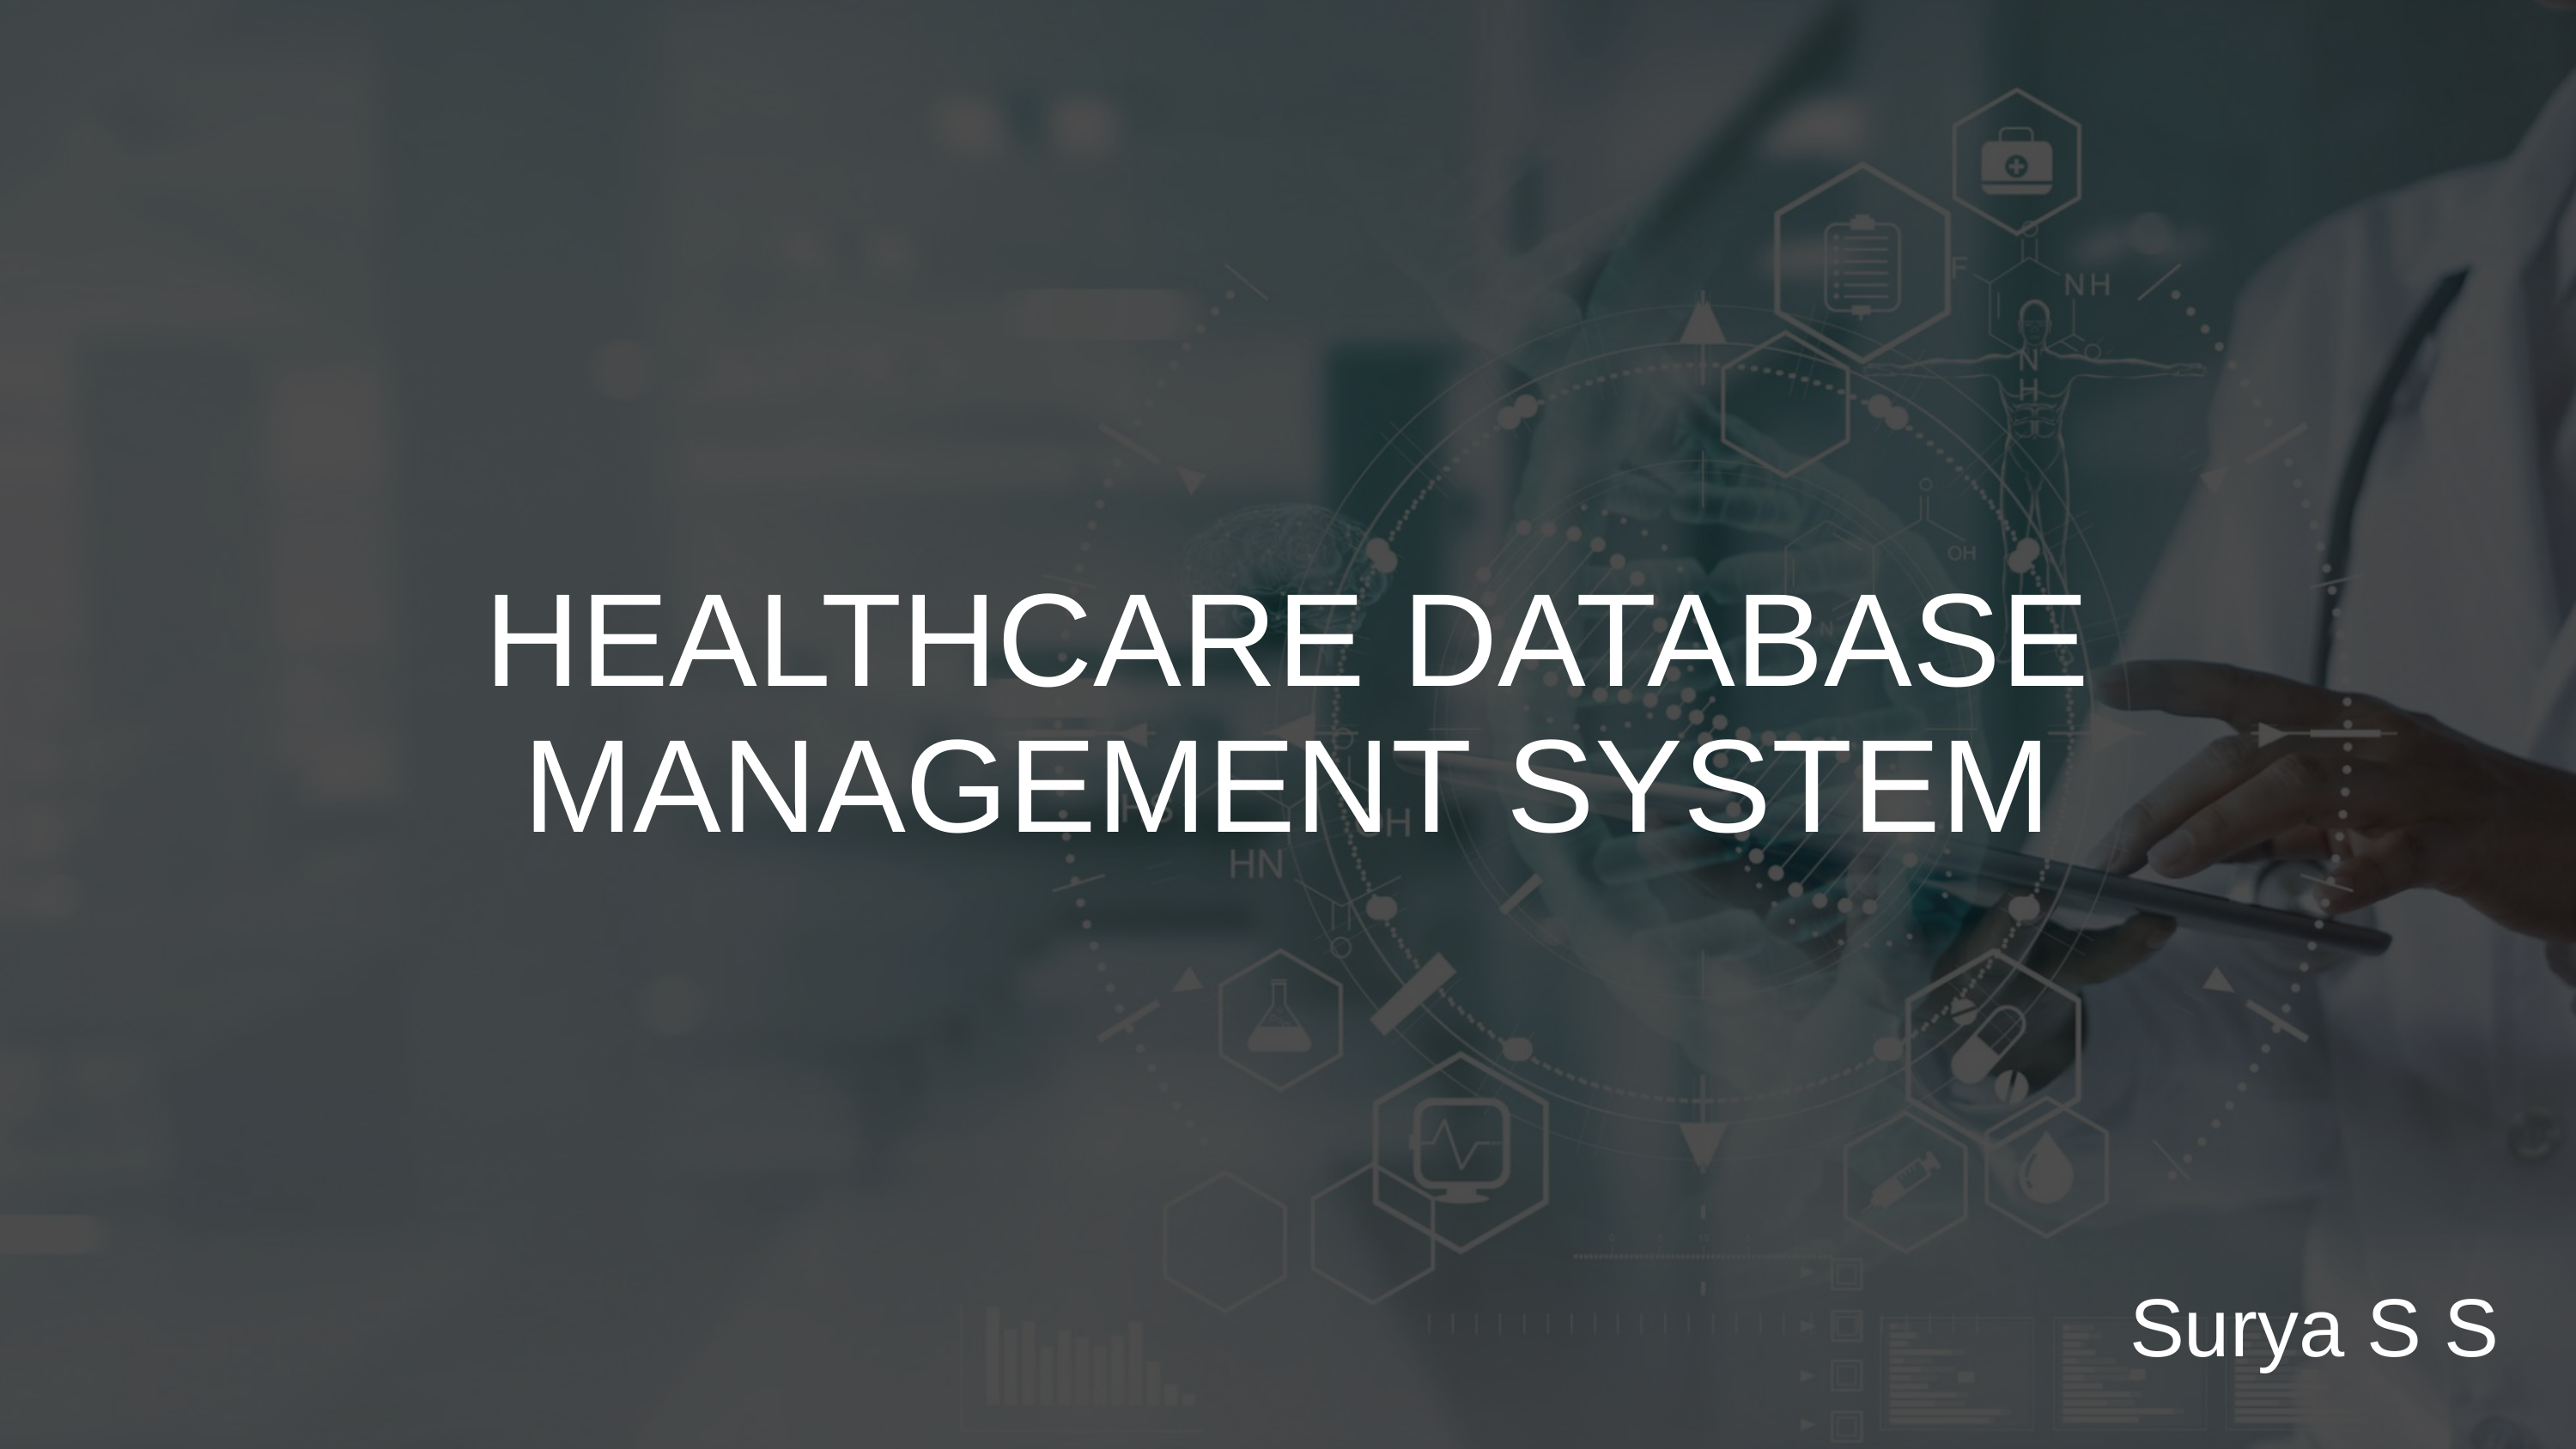

HEALTHCARE DATABASE MANAGEMENT SYSTEM
Surya S S